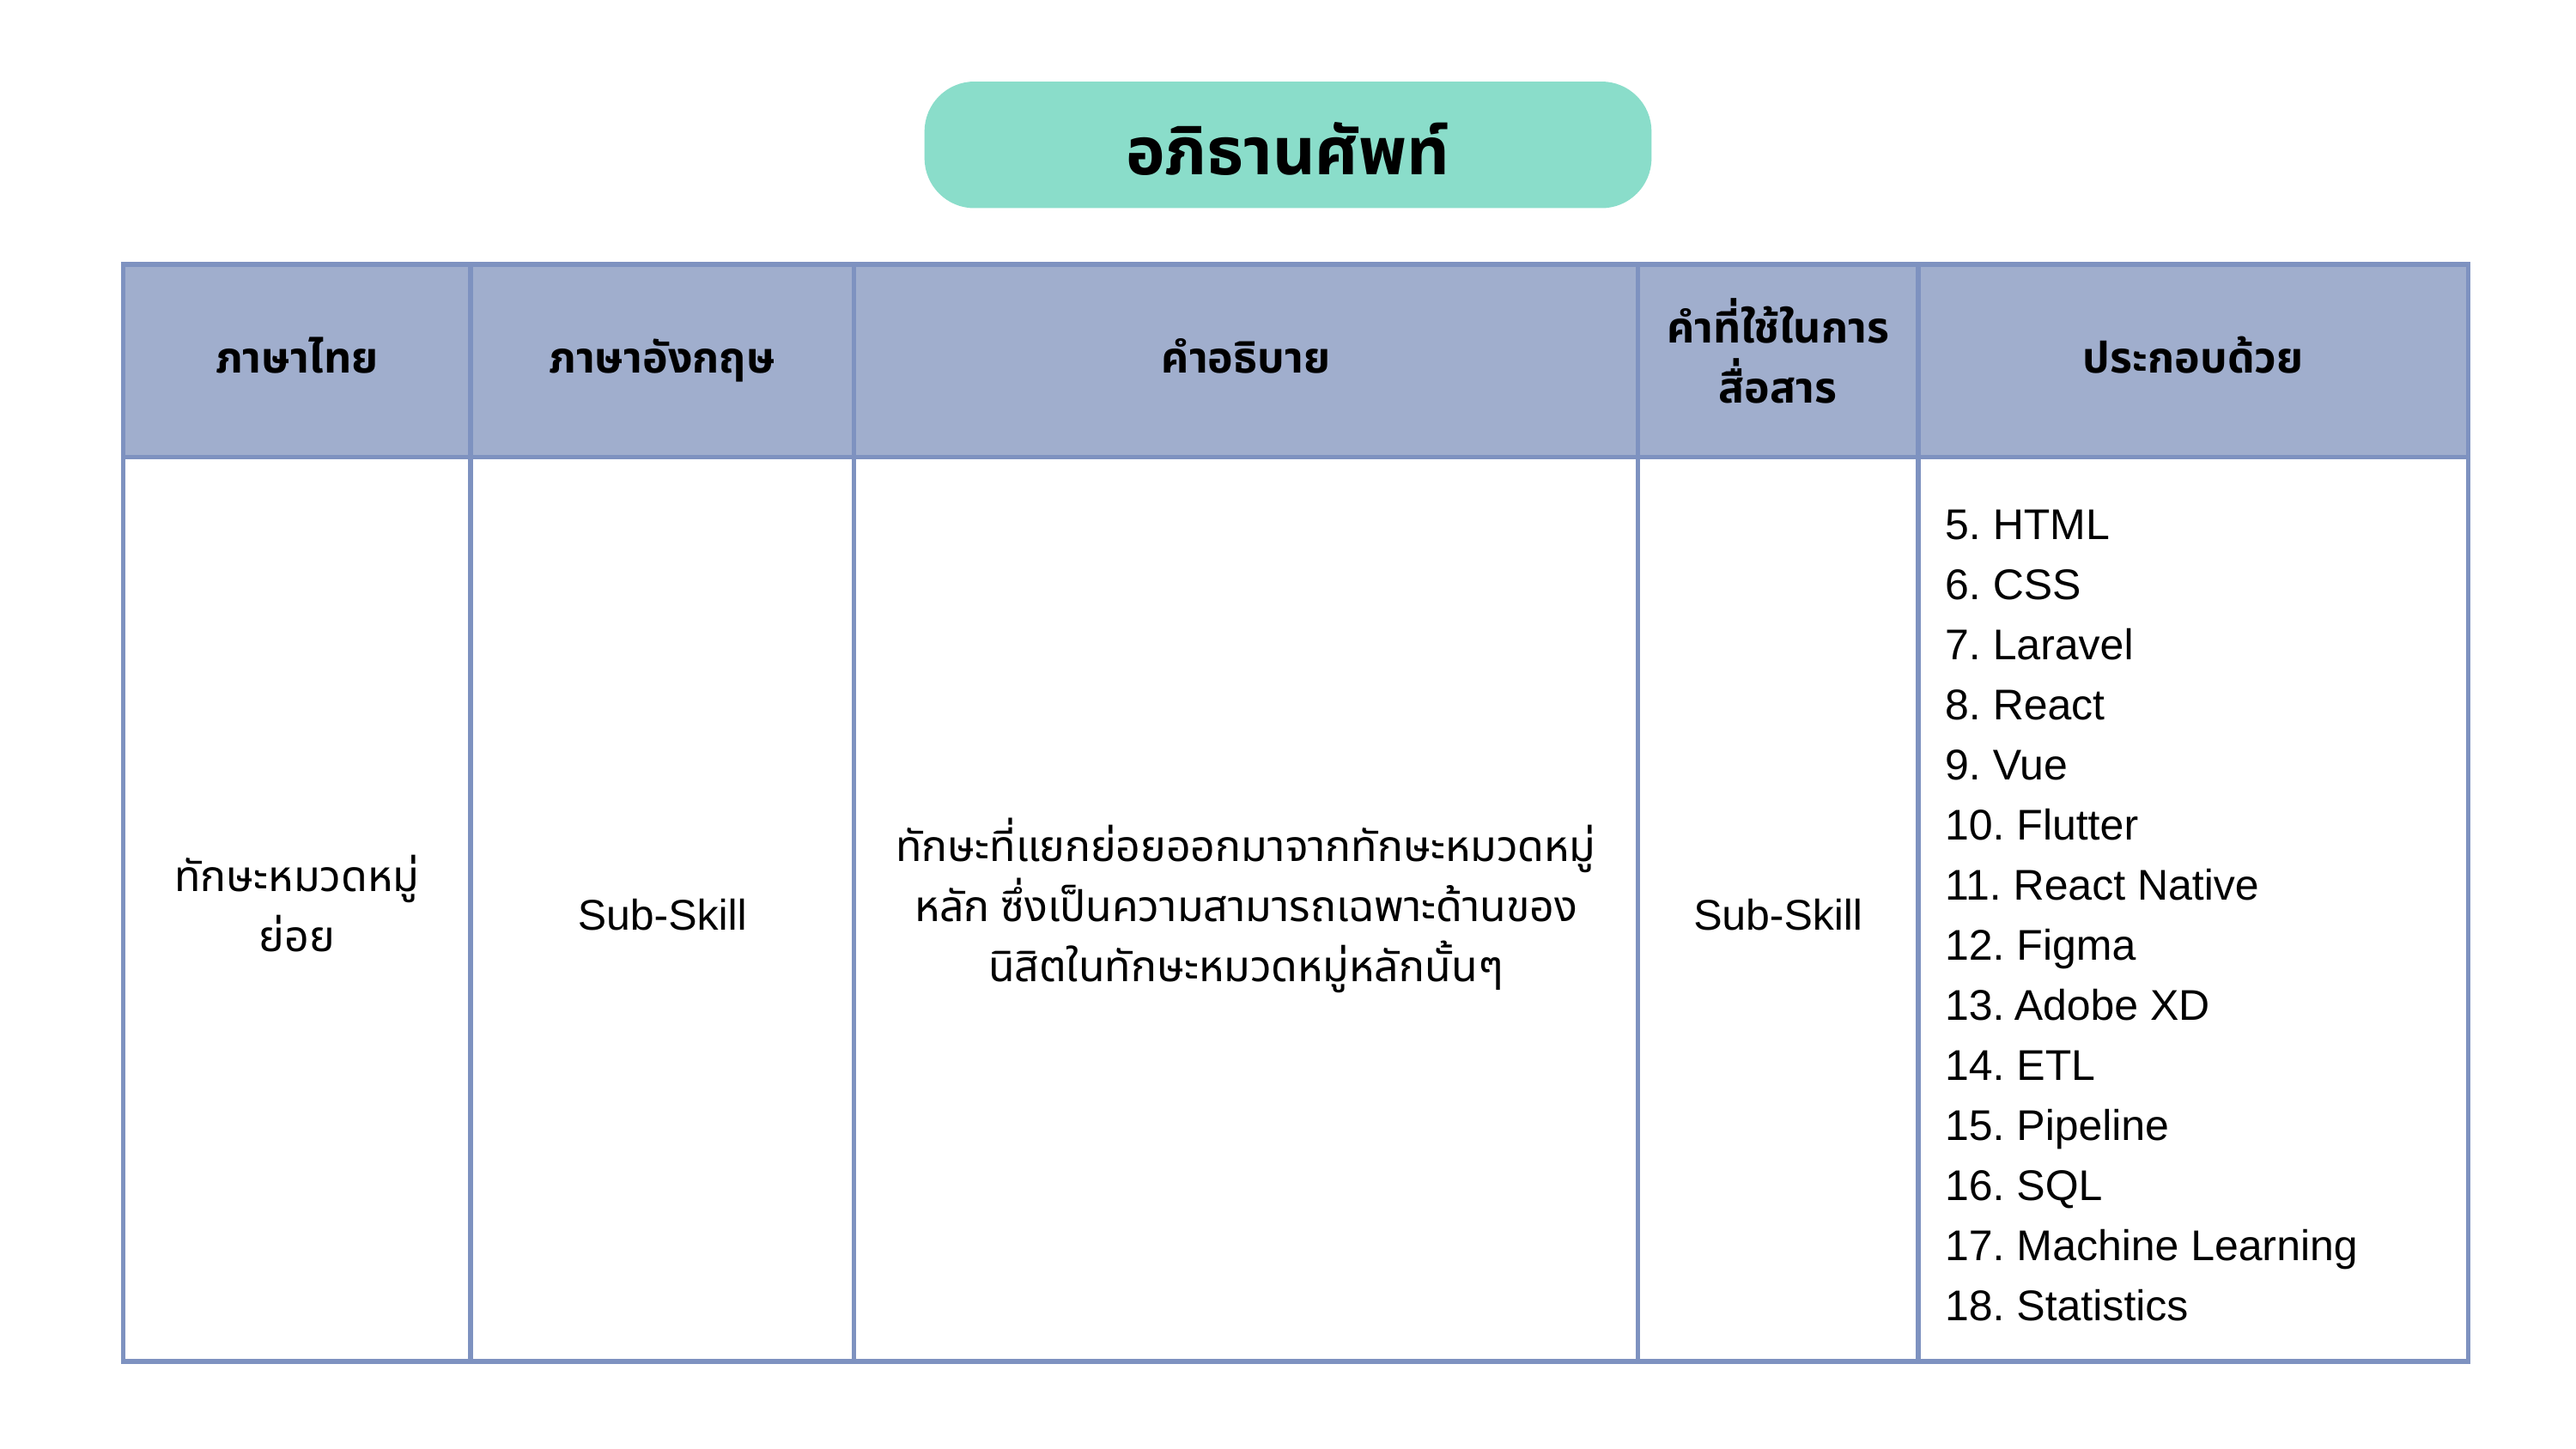

อภิธานศัพท์
| ภาษาไทย | ภาษาอังกฤษ | คำอธิบาย | คำที่ใช้ในการสื่อสาร | ประกอบด้วย |
| --- | --- | --- | --- | --- |
| ทักษะหมวดหมู่ย่อย | Sub-Skill | ทักษะที่แยกย่อยออกมาจากทักษะหมวดหมู่หลัก ซึ่งเป็นความสามารถเฉพาะด้านของนิสิตในทักษะหมวดหมู่หลักนั้นๆ | Sub-Skill | 5. HTML 6. CSS 7. Laravel 8. React 9. Vue 10. Flutter 11. React Native 12. Figma 13. Adobe XD 14. ETL 15. Pipeline 16. SQL 17. Machine Learning 18. Statistics |